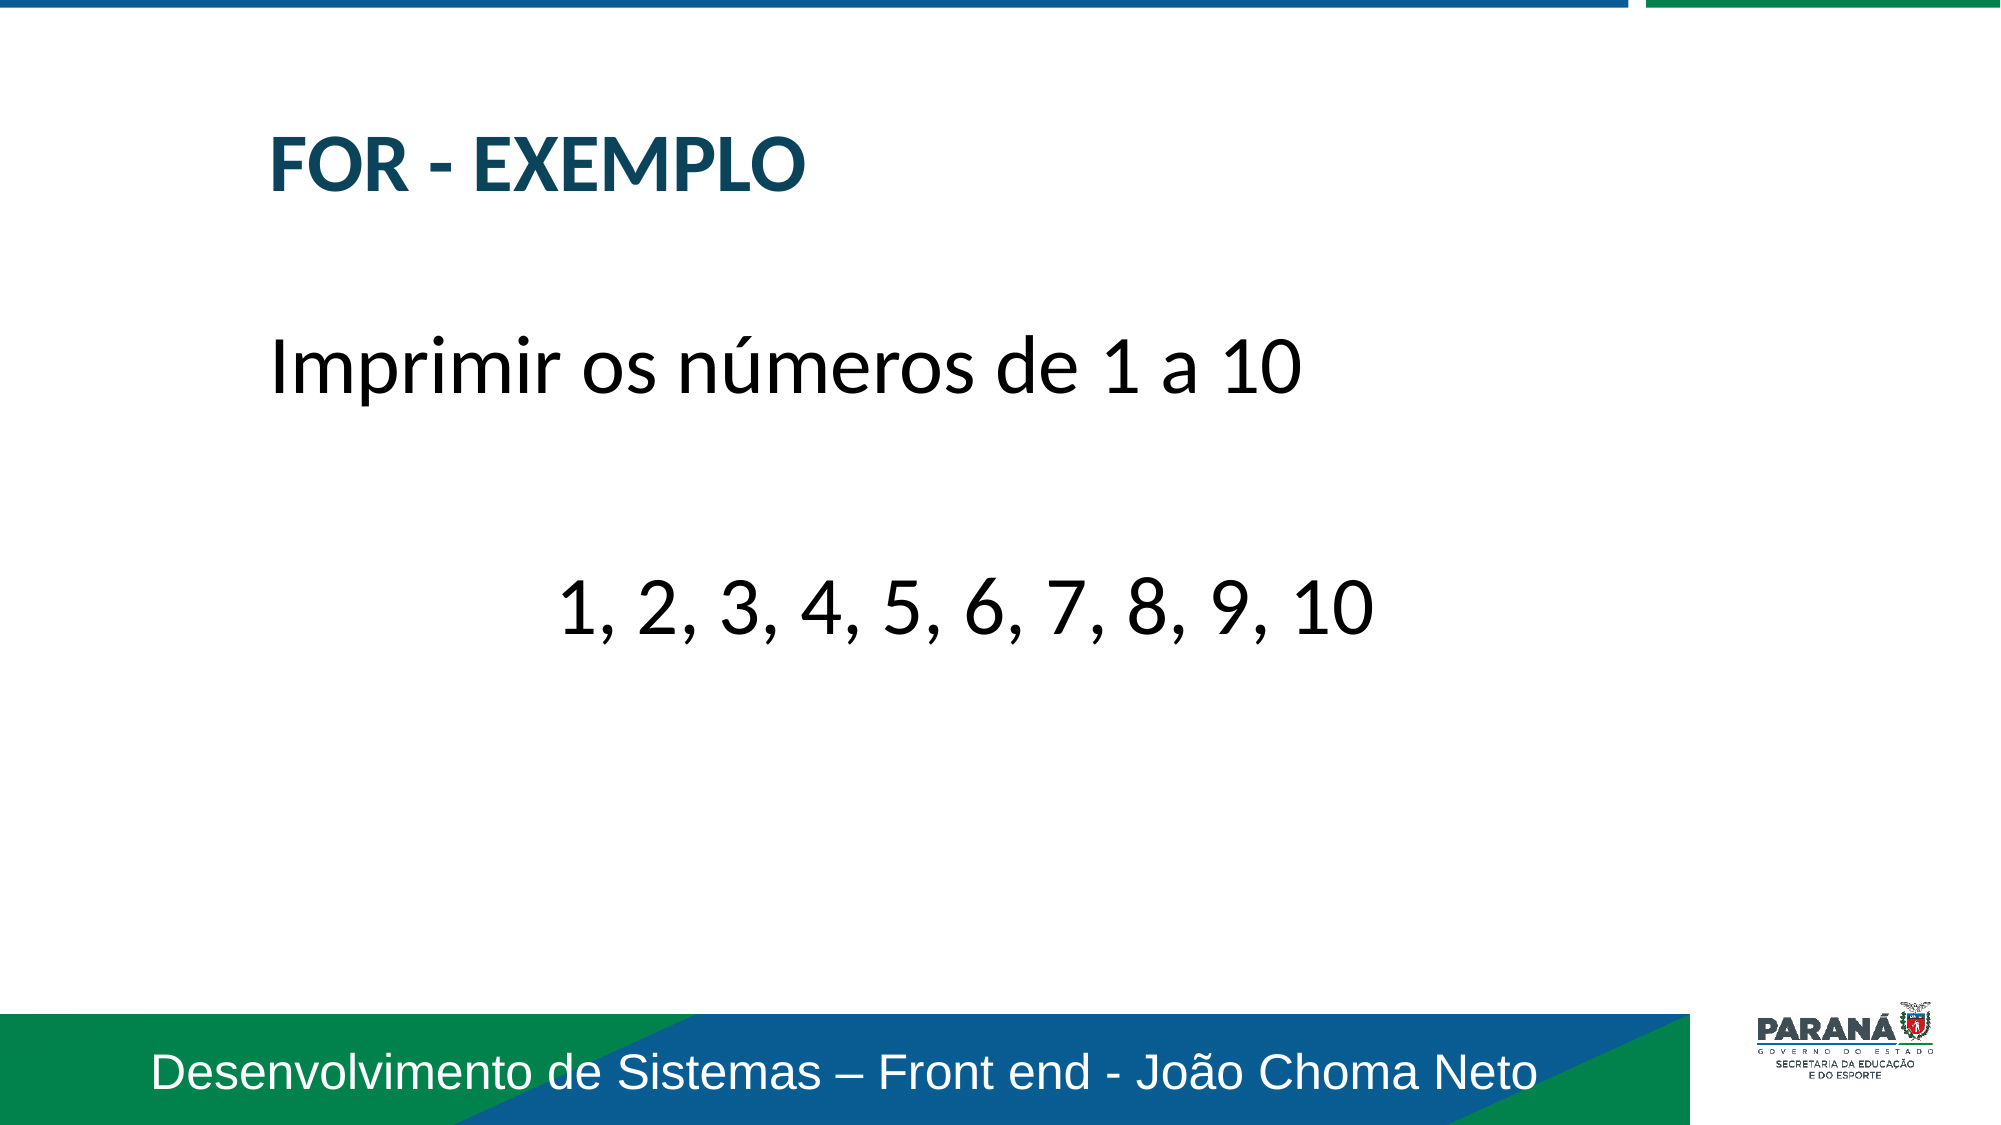

FOR - EXEMPLO
Imprimir os números de 1 a 10

1, 2, 3, 4, 5, 6, 7, 8, 9, 10